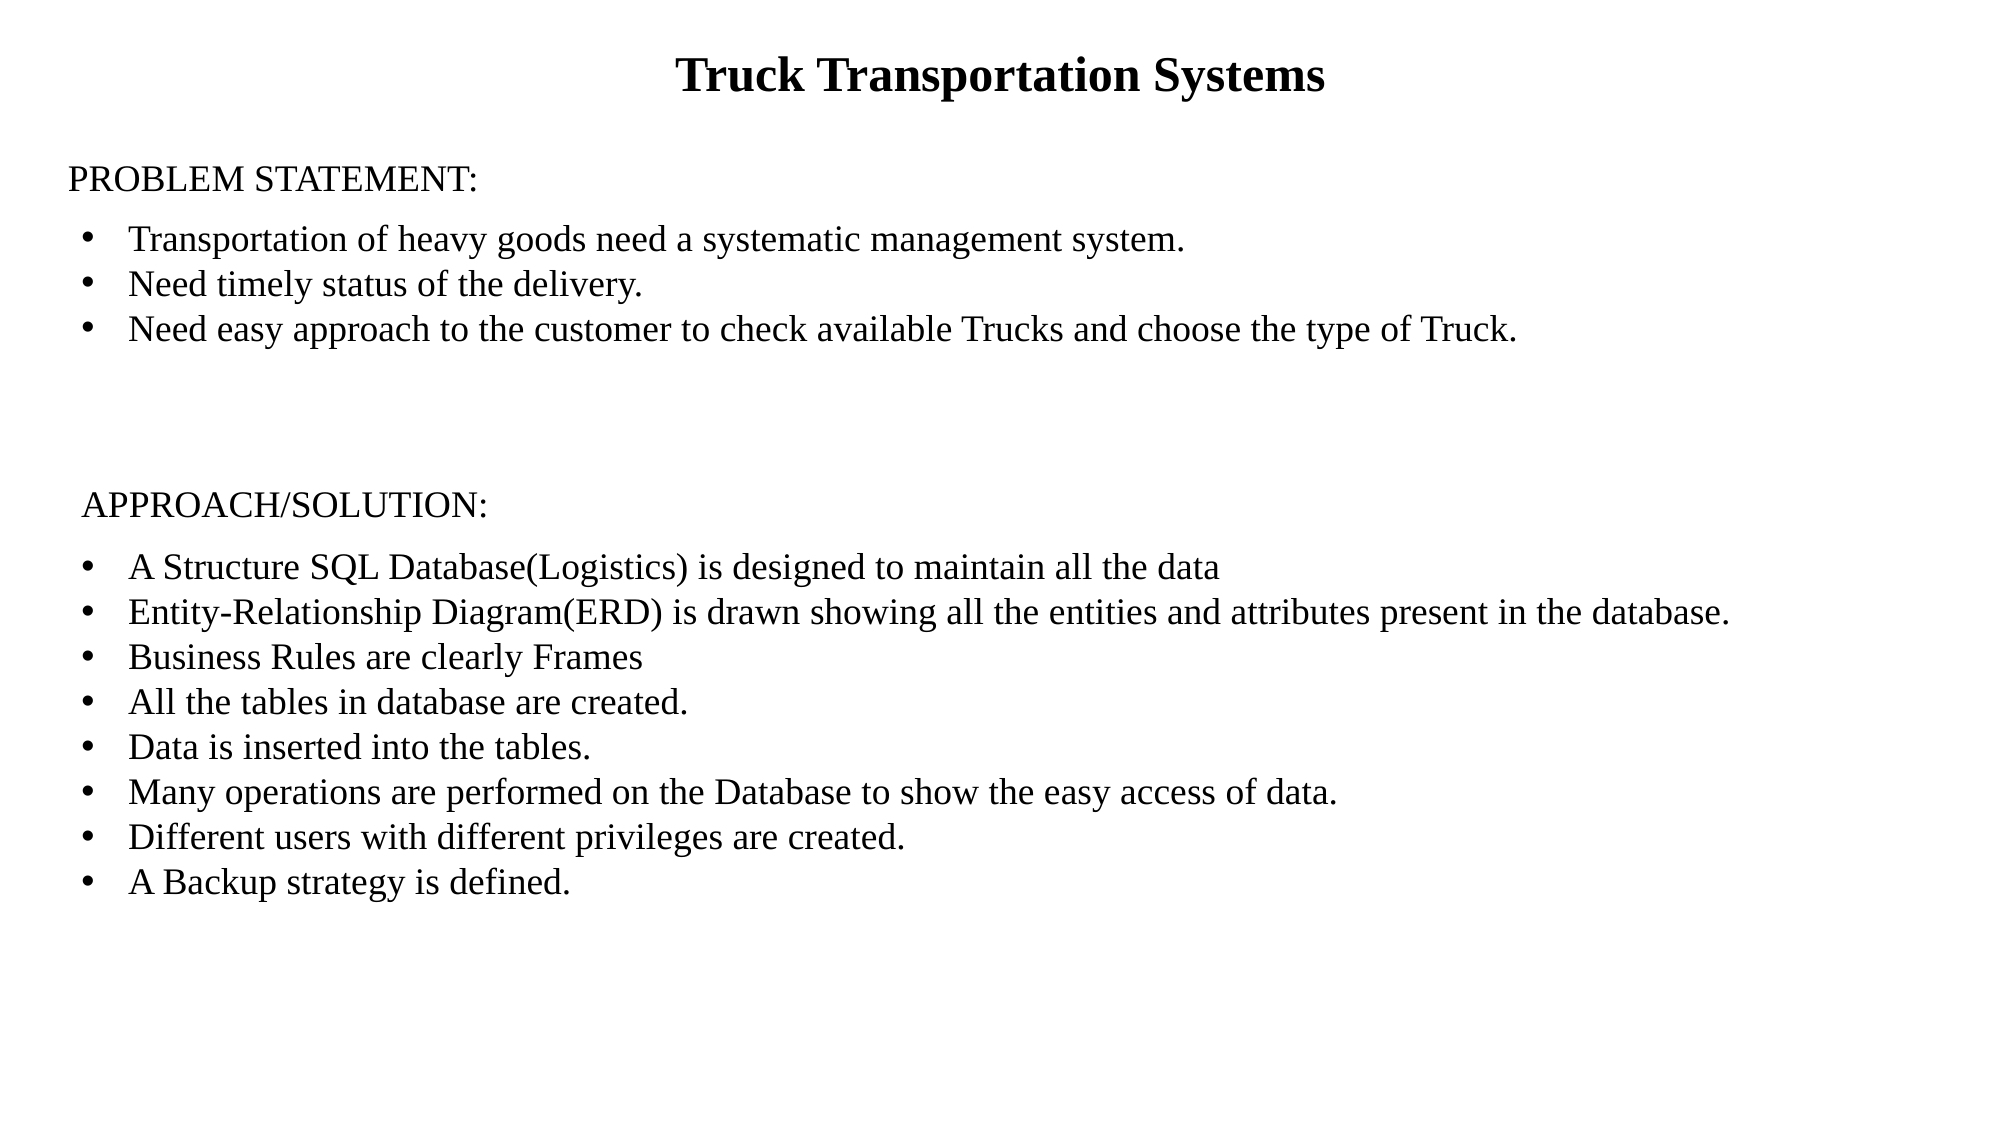

Truck Transportation Systems
PROBLEM STATEMENT:
Transportation of heavy goods need a systematic management system.
Need timely status of the delivery.
Need easy approach to the customer to check available Trucks and choose the type of Truck.
APPROACH/SOLUTION:
A Structure SQL Database(Logistics) is designed to maintain all the data
Entity-Relationship Diagram(ERD) is drawn showing all the entities and attributes present in the database.
Business Rules are clearly Frames
All the tables in database are created.
Data is inserted into the tables.
Many operations are performed on the Database to show the easy access of data.
Different users with different privileges are created.
A Backup strategy is defined.